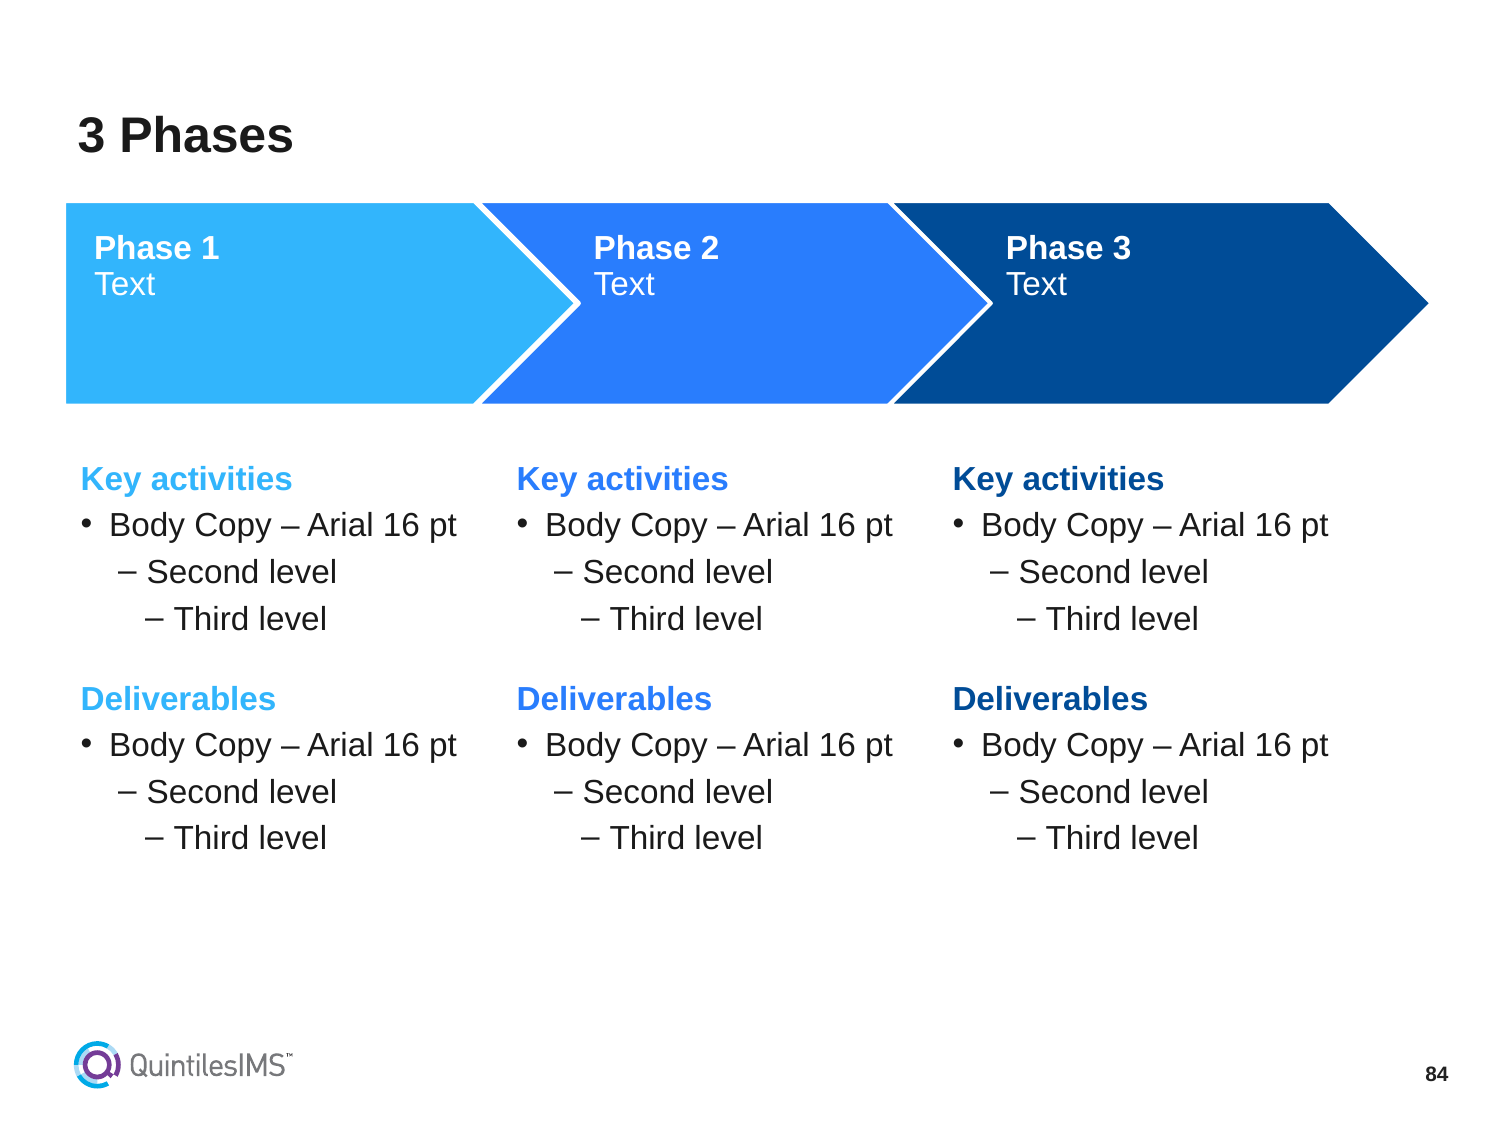

# 3 Phases
Phase 1
Text
Phase 2
Text
Phase 3
Text
Phase 1
Text
Key activities
Body Copy – Arial 16 pt
Second level
Third level

Deliverables
Body Copy – Arial 16 pt
Second level
Third level
Key activities
Body Copy – Arial 16 pt
Second level
Third level

Deliverables
Body Copy – Arial 16 pt
Second level
Third level
Key activities
Body Copy – Arial 16 pt
Second level
Third level

Deliverables
Body Copy – Arial 16 pt
Second level
Third level